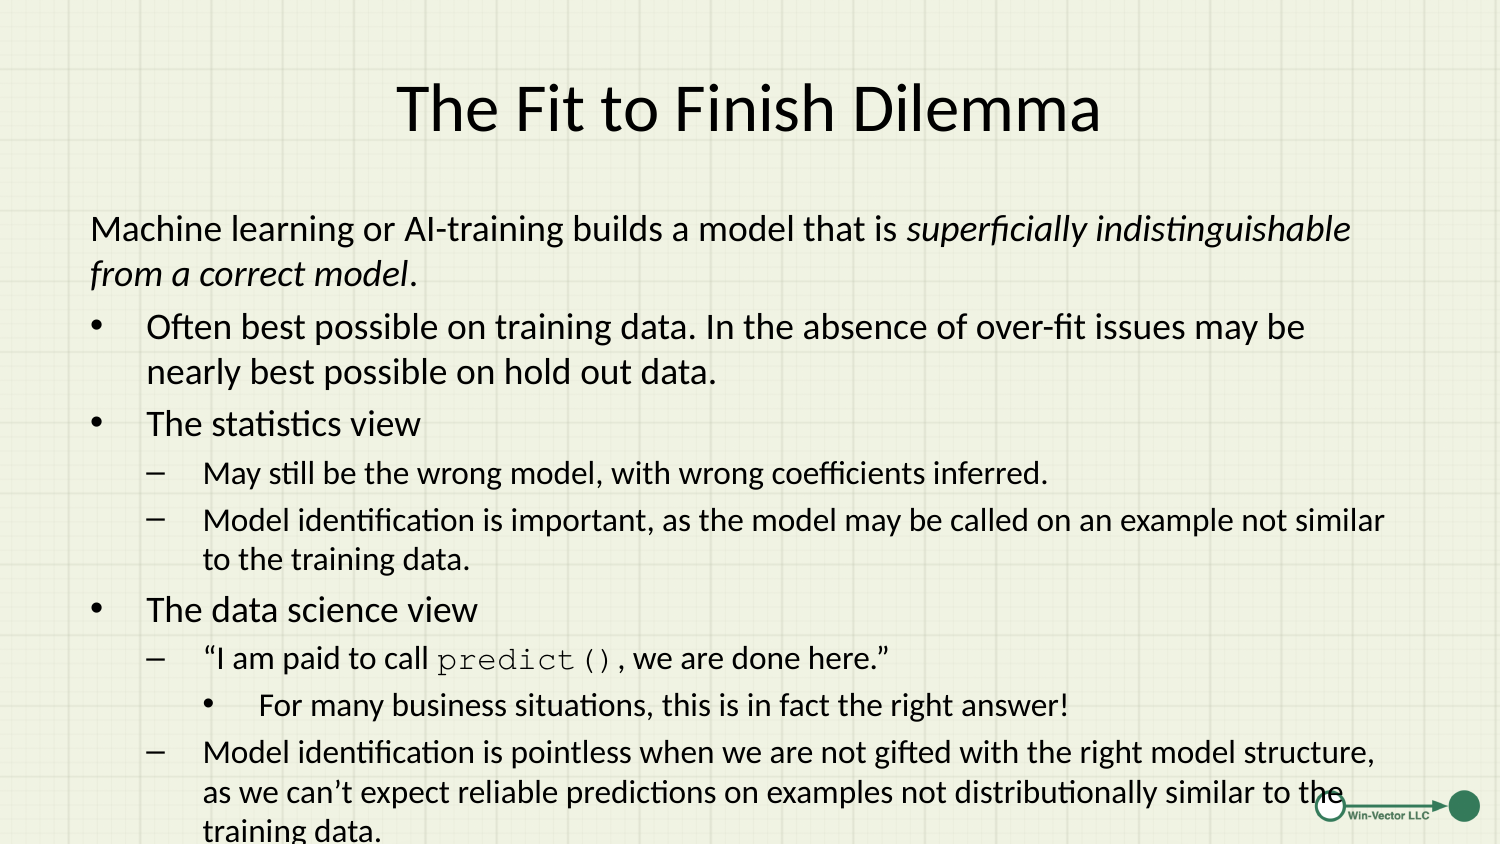

# The Fit to Finish Dilemma
Machine learning or AI-training builds a model that is superficially indistinguishable from a correct model.
Often best possible on training data. In the absence of over-fit issues may be nearly best possible on hold out data.
The statistics view
May still be the wrong model, with wrong coefficients inferred.
Model identification is important, as the model may be called on an example not similar to the training data.
The data science view
“I am paid to call predict(), we are done here.”
For many business situations, this is in fact the right answer!
Model identification is pointless when we are not gifted with the right model structure, as we can’t expect reliable predictions on examples not distributionally similar to the training data.